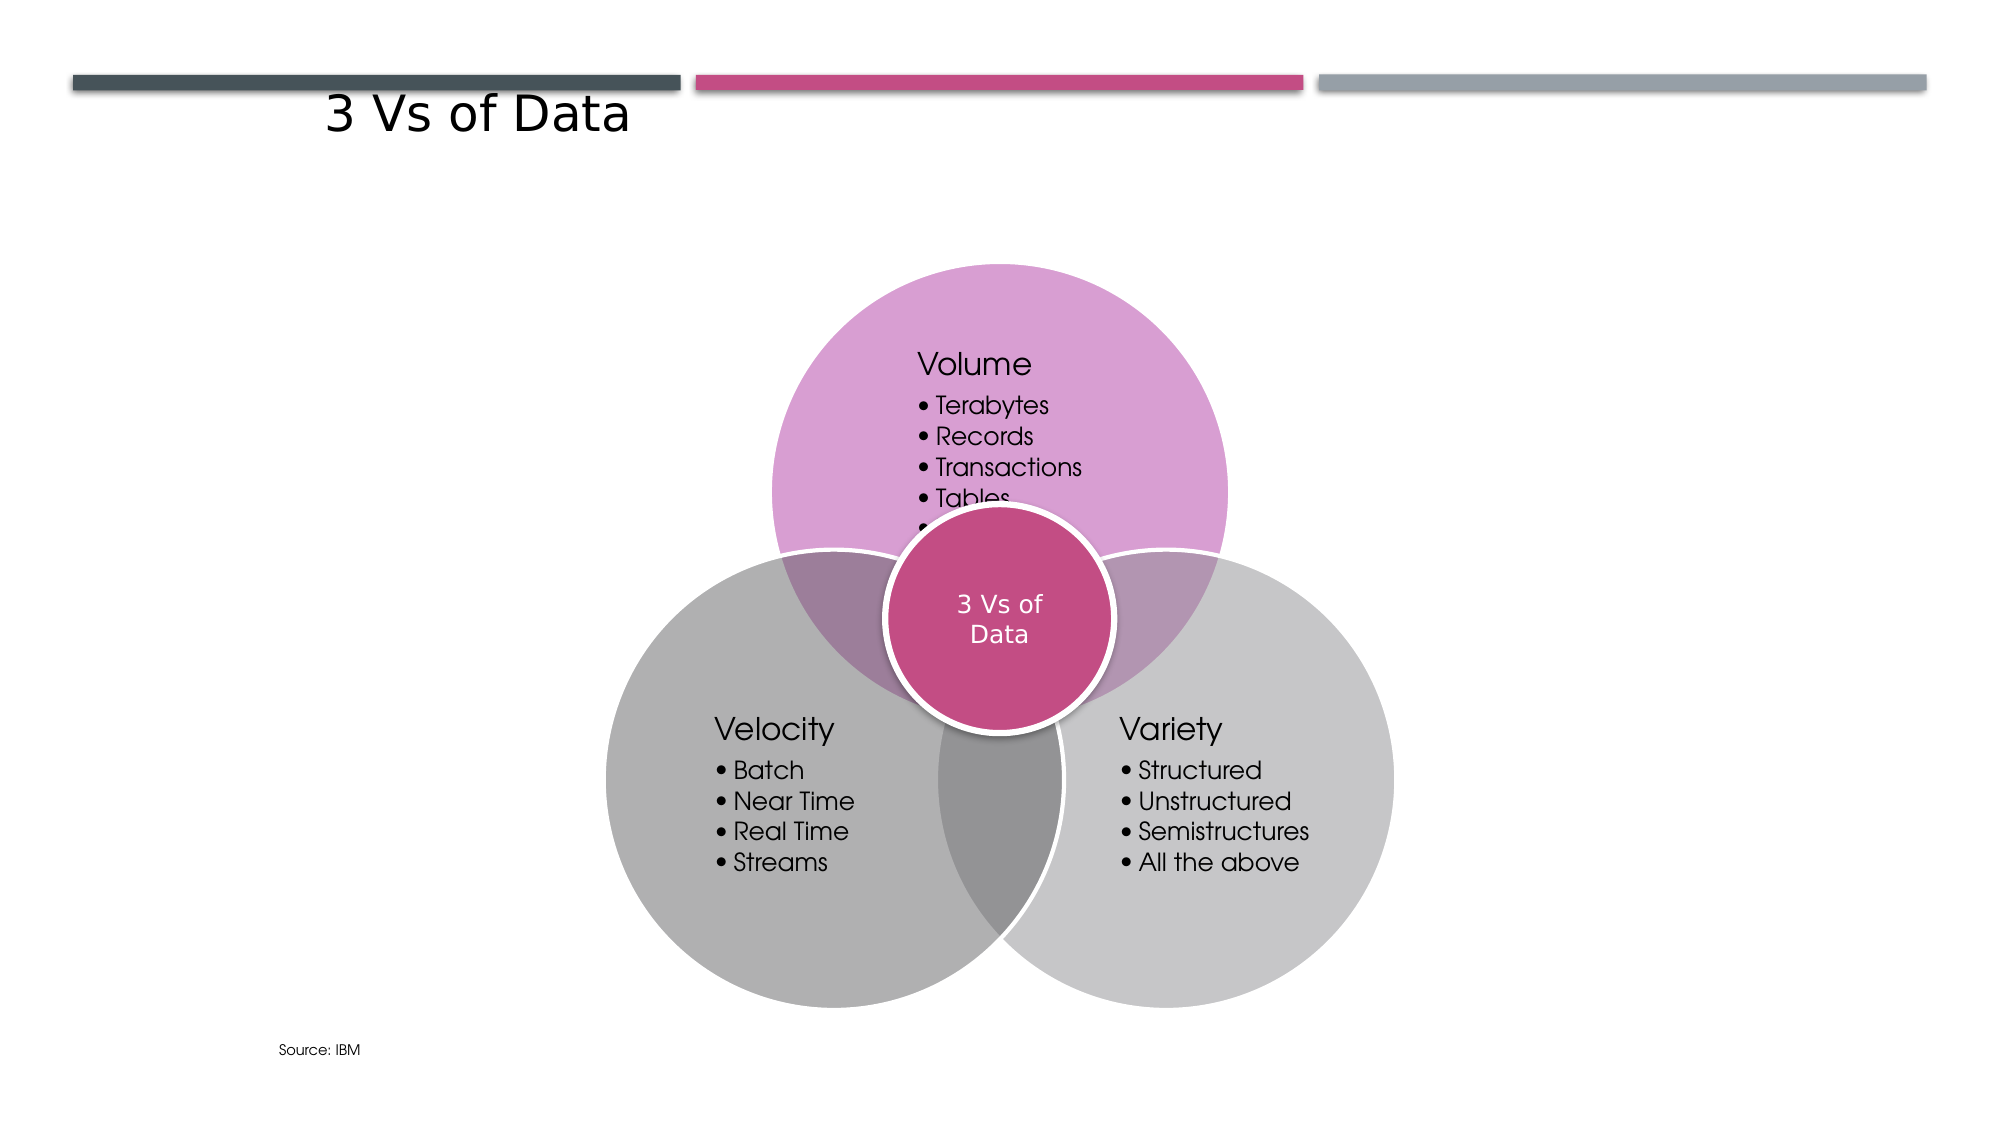

# 3 Vs of Data

Volume
Terabytes
Records
Transactions
Tables
Files

Velocity
Batch
Near Time
Real Time
Streams
Variety
Structured
Unstructured
Semistructures
All the above
3 Vs of Data
Source: IBM